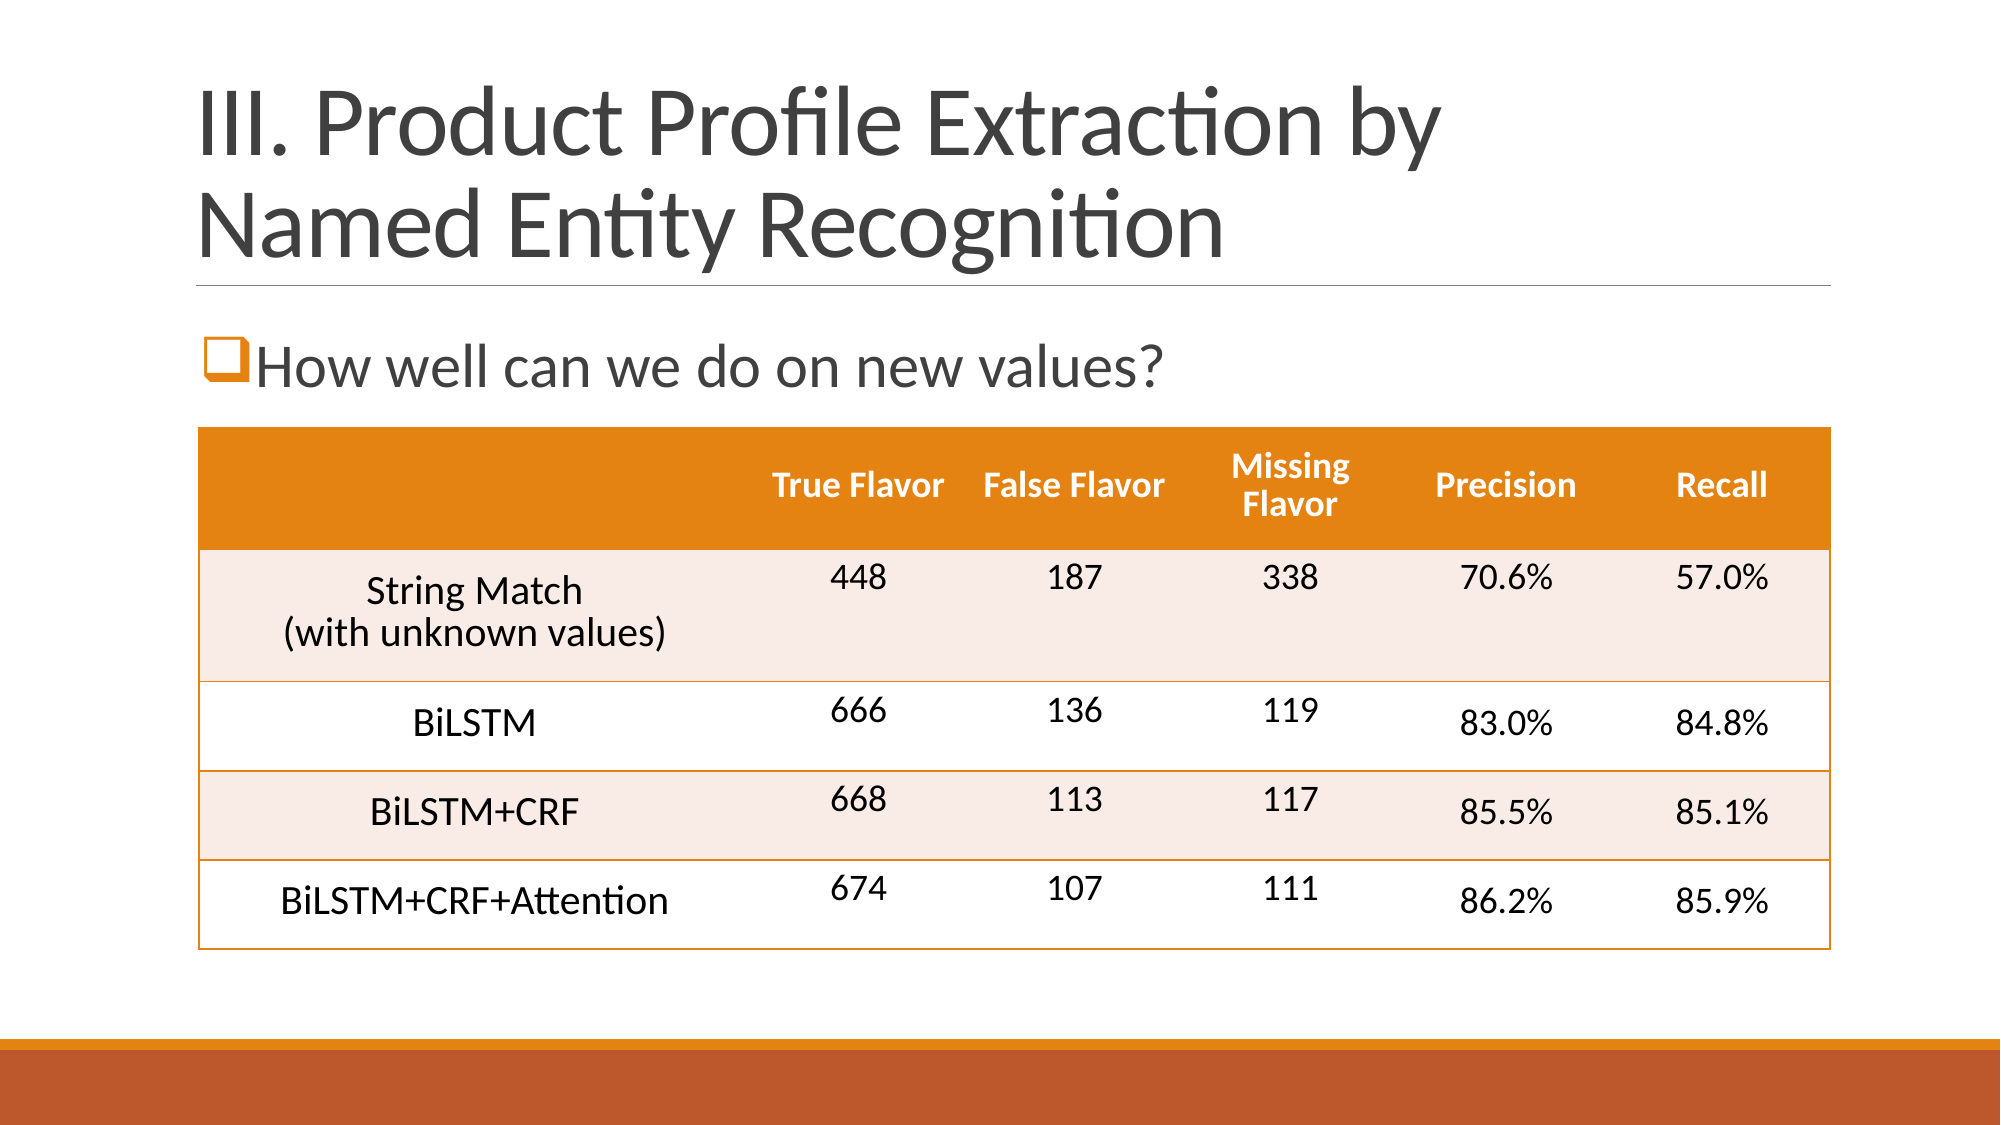

# III. Product Profile Extraction by Named Entity Recognition
How well can we do on new values?
|  | True Flavor | False Flavor | Missing Flavor | Precision | Recall |
| --- | --- | --- | --- | --- | --- |
| String Match (with unknown values) | 448 | 187 | 338 | 70.6% | 57.0% |
| BiLSTM | 666 | 136 | 119 | 83.0% | 84.8% |
| BiLSTM+CRF | 668 | 113 | 117 | 85.5% | 85.1% |
| BiLSTM+CRF+Attention | 674 | 107 | 111 | 86.2% | 85.9% |